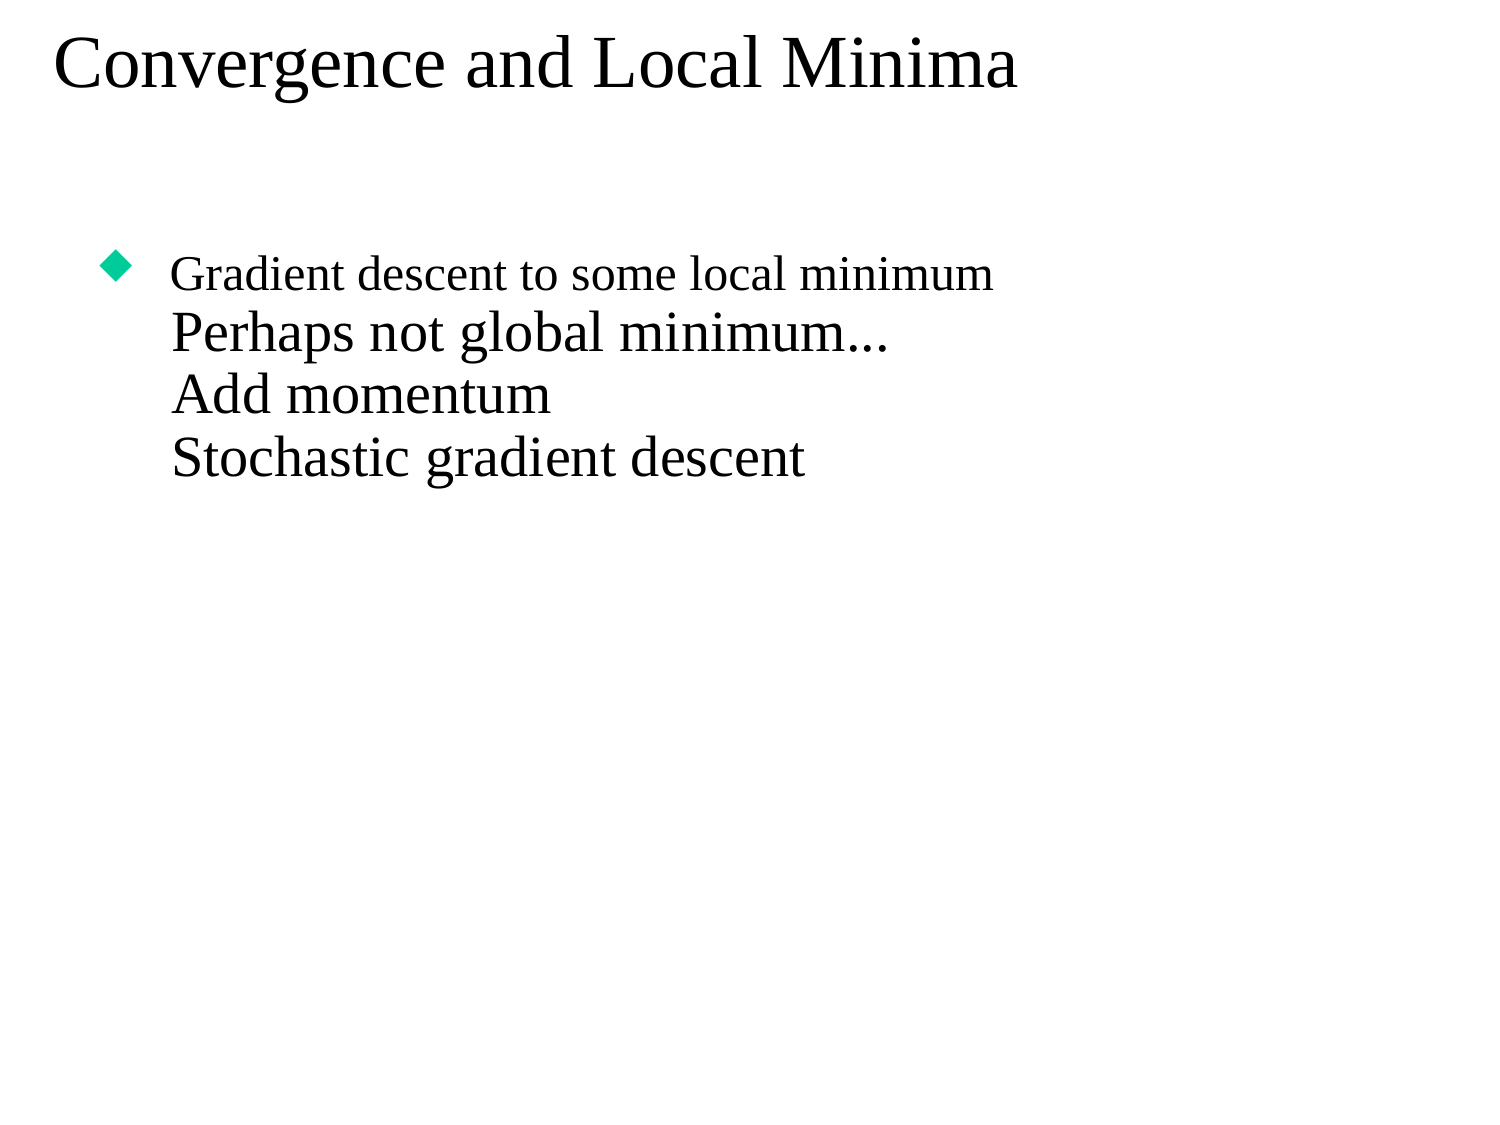

# Convergence and Local Minima
Gradient descent to some local minimum
Perhaps not global minimum...
Add momentum
Stochastic gradient descent